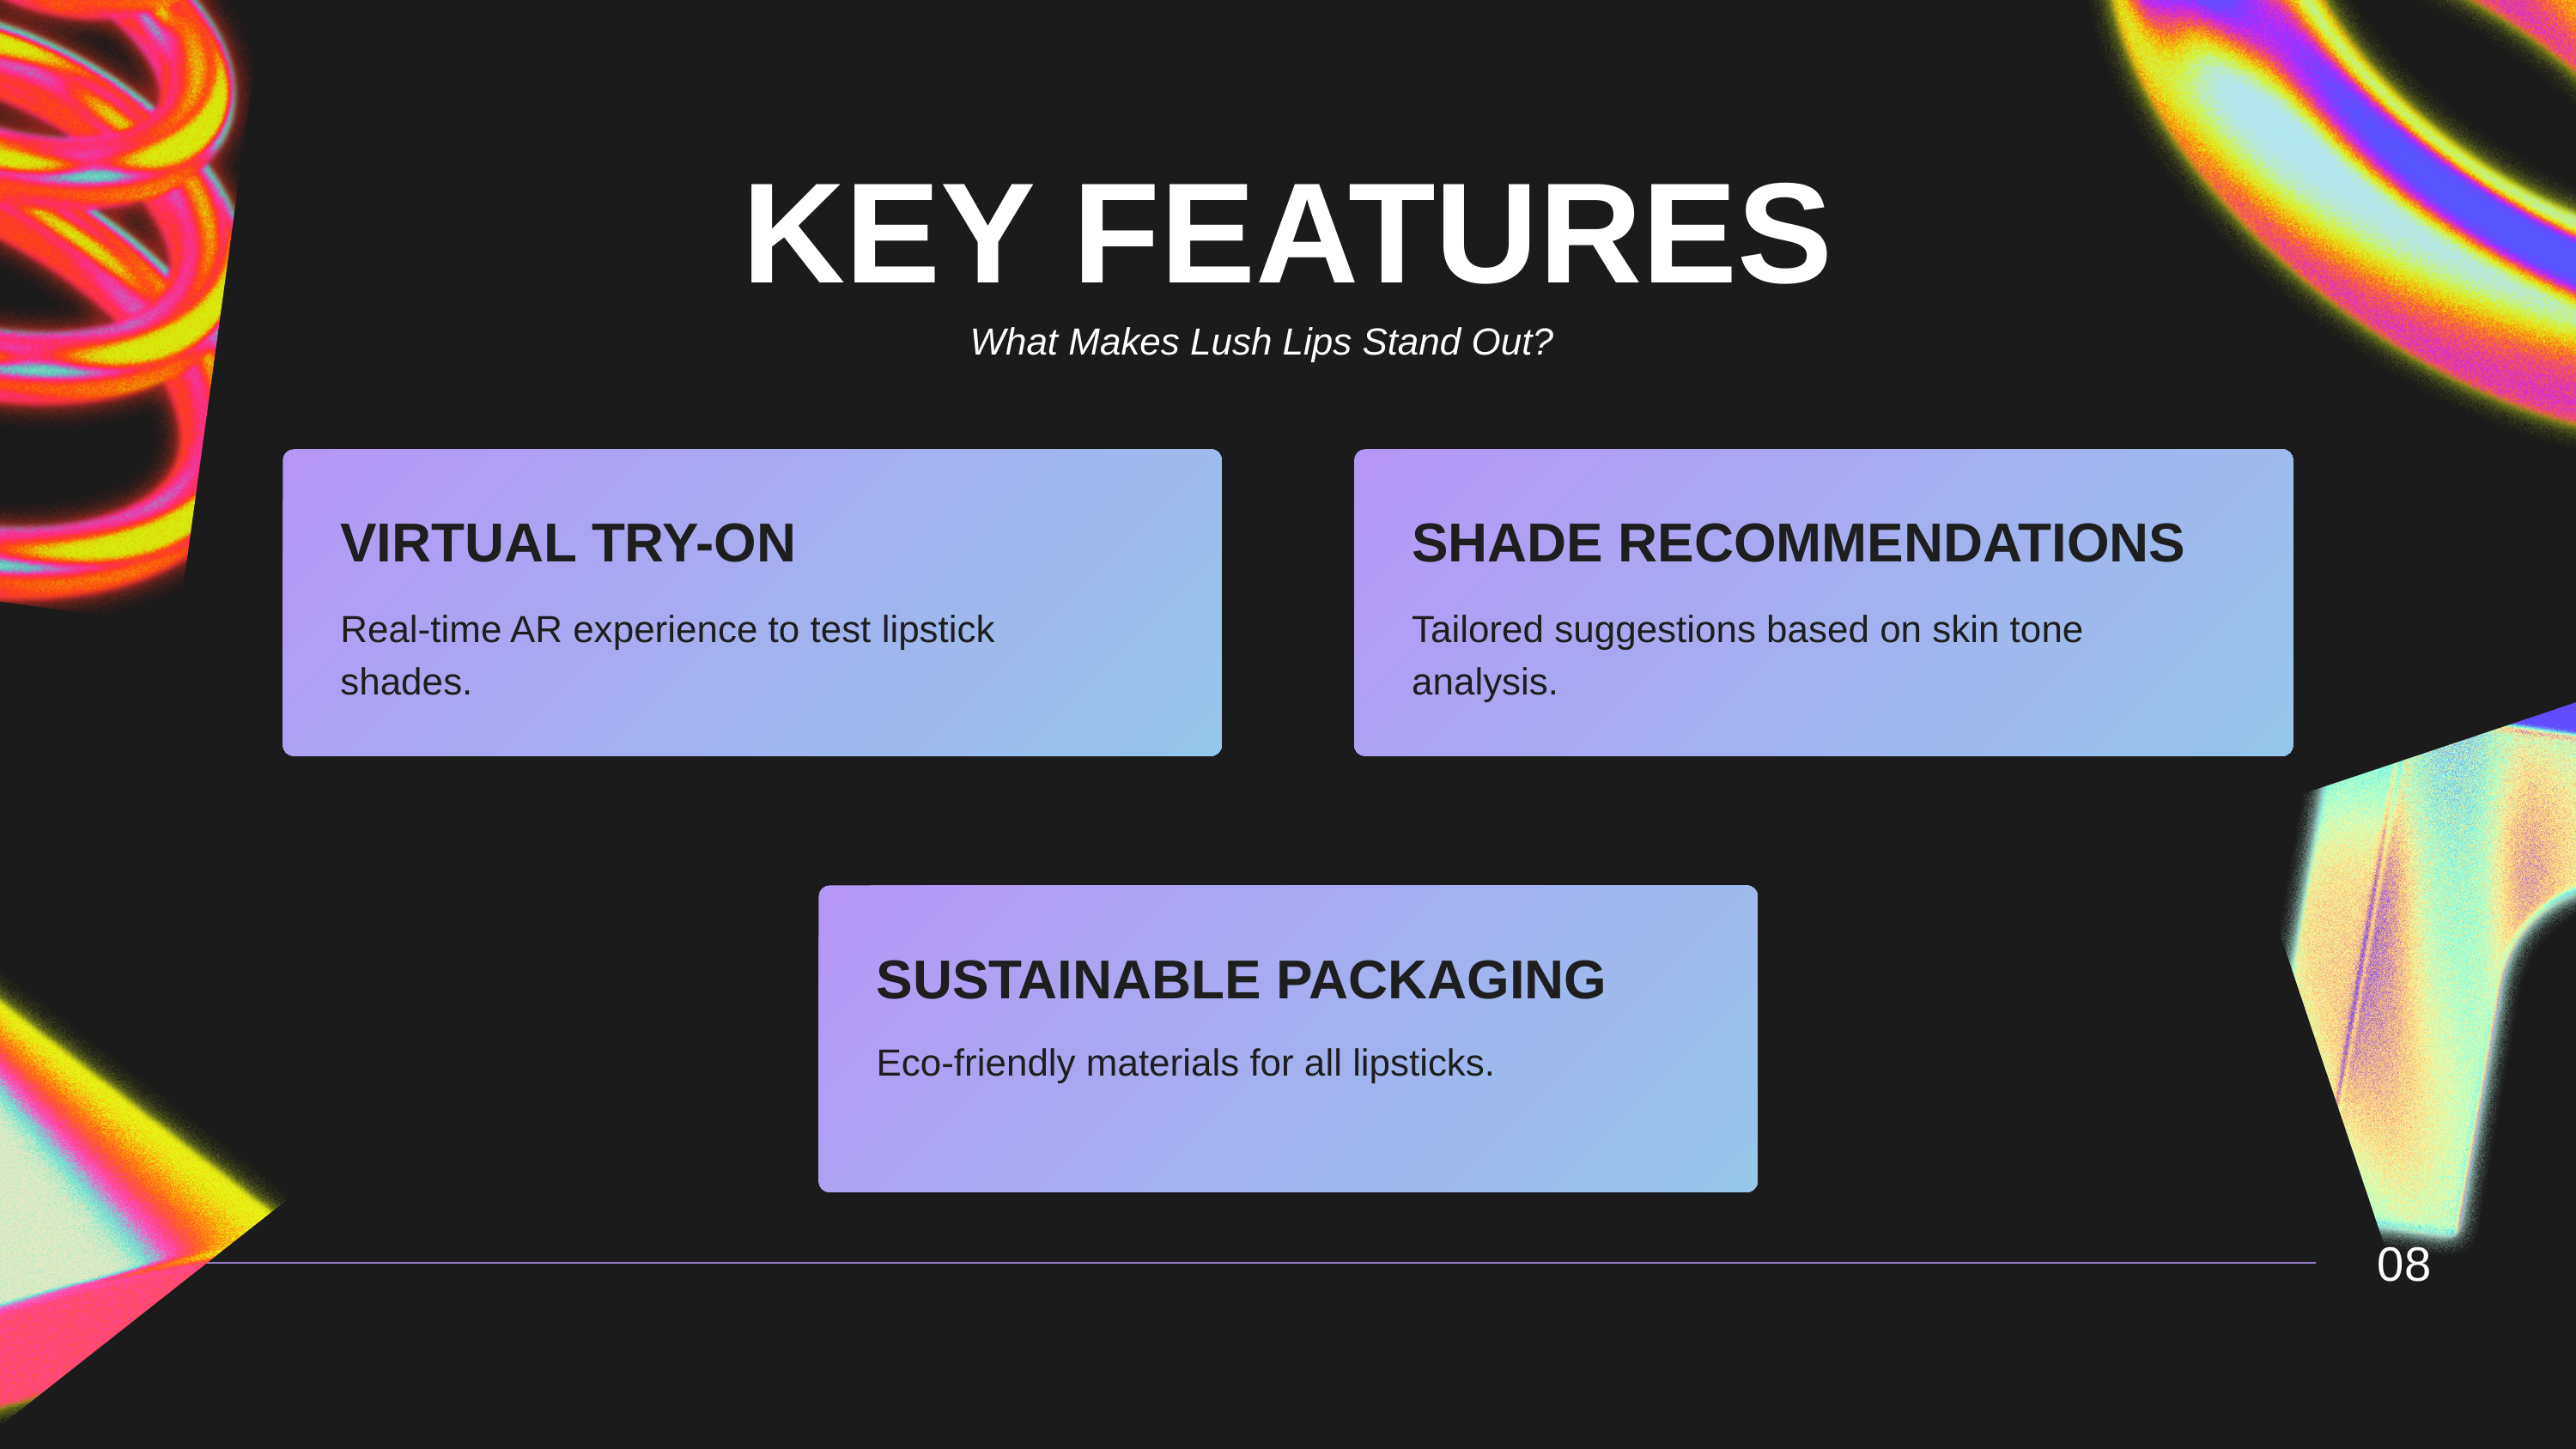

KEY FEATURES
What Makes Lush Lips Stand Out?

VIRTUAL TRY-ON
SHADE RECOMMENDATIONS
Real-time AR experience to test lipstick shades.
Tailored suggestions based on skin tone analysis.

SUSTAINABLE PACKAGING
Eco-friendly materials for all lipsticks.
08